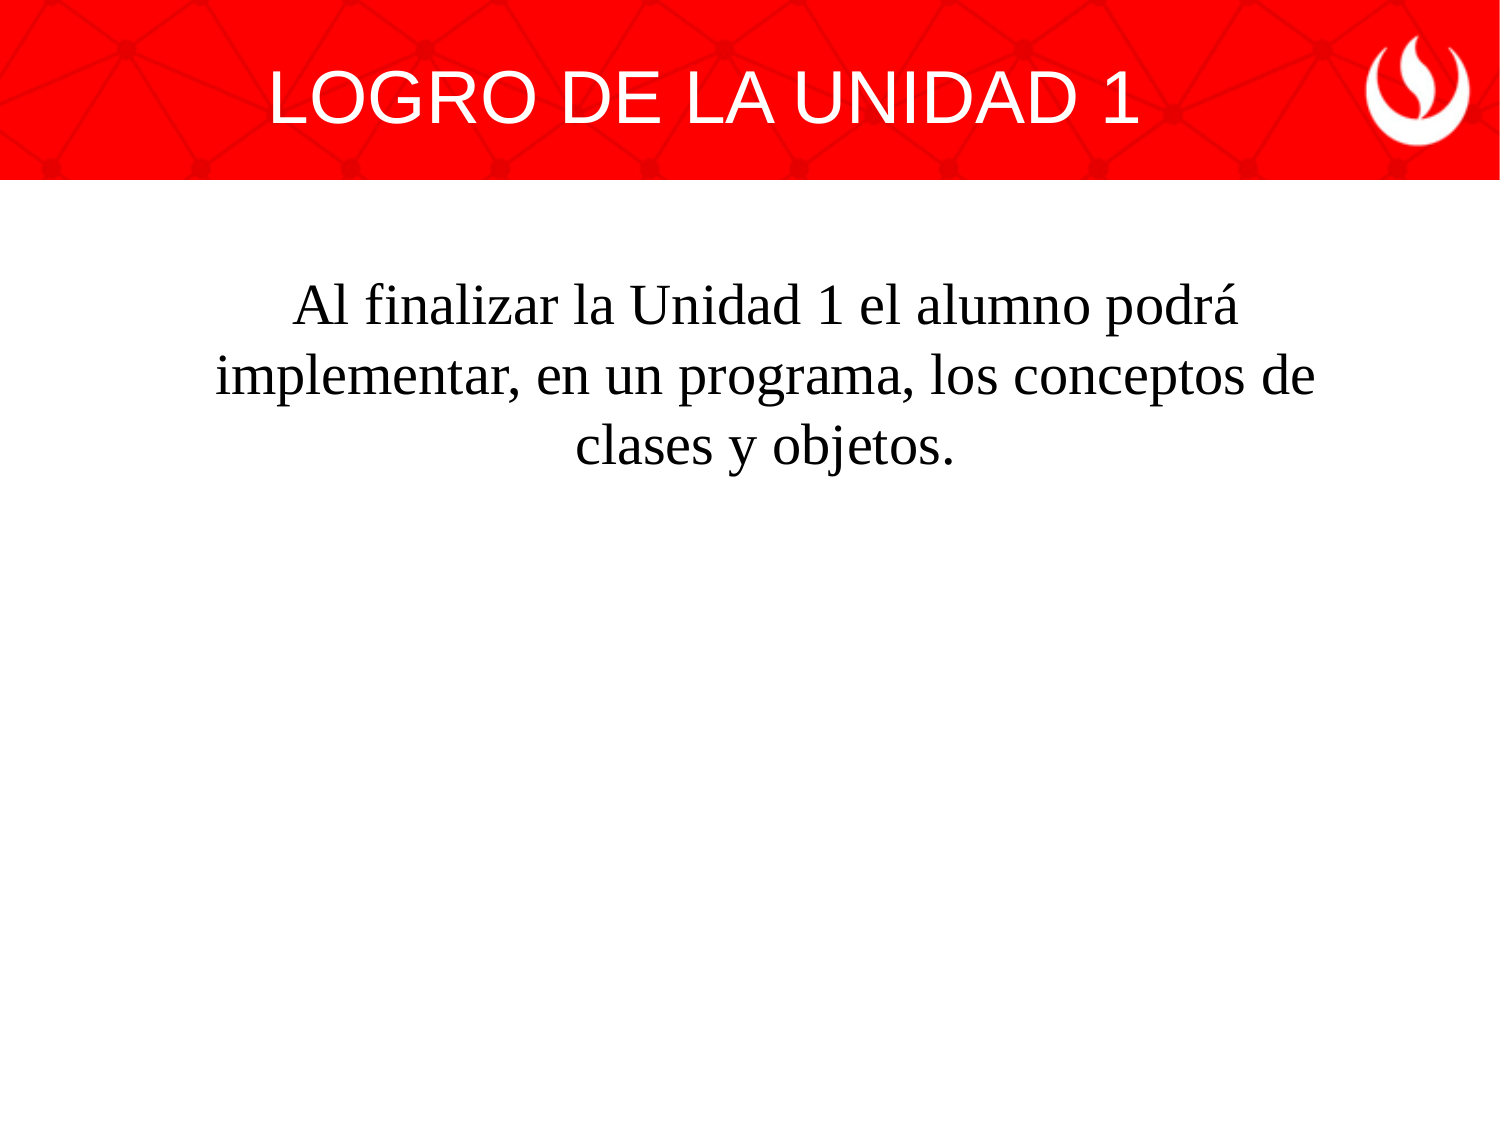

LOGRO DE LA UNIDAD 1
Al finalizar la Unidad 1 el alumno podrá implementar, en un programa, los conceptos de clases y objetos.